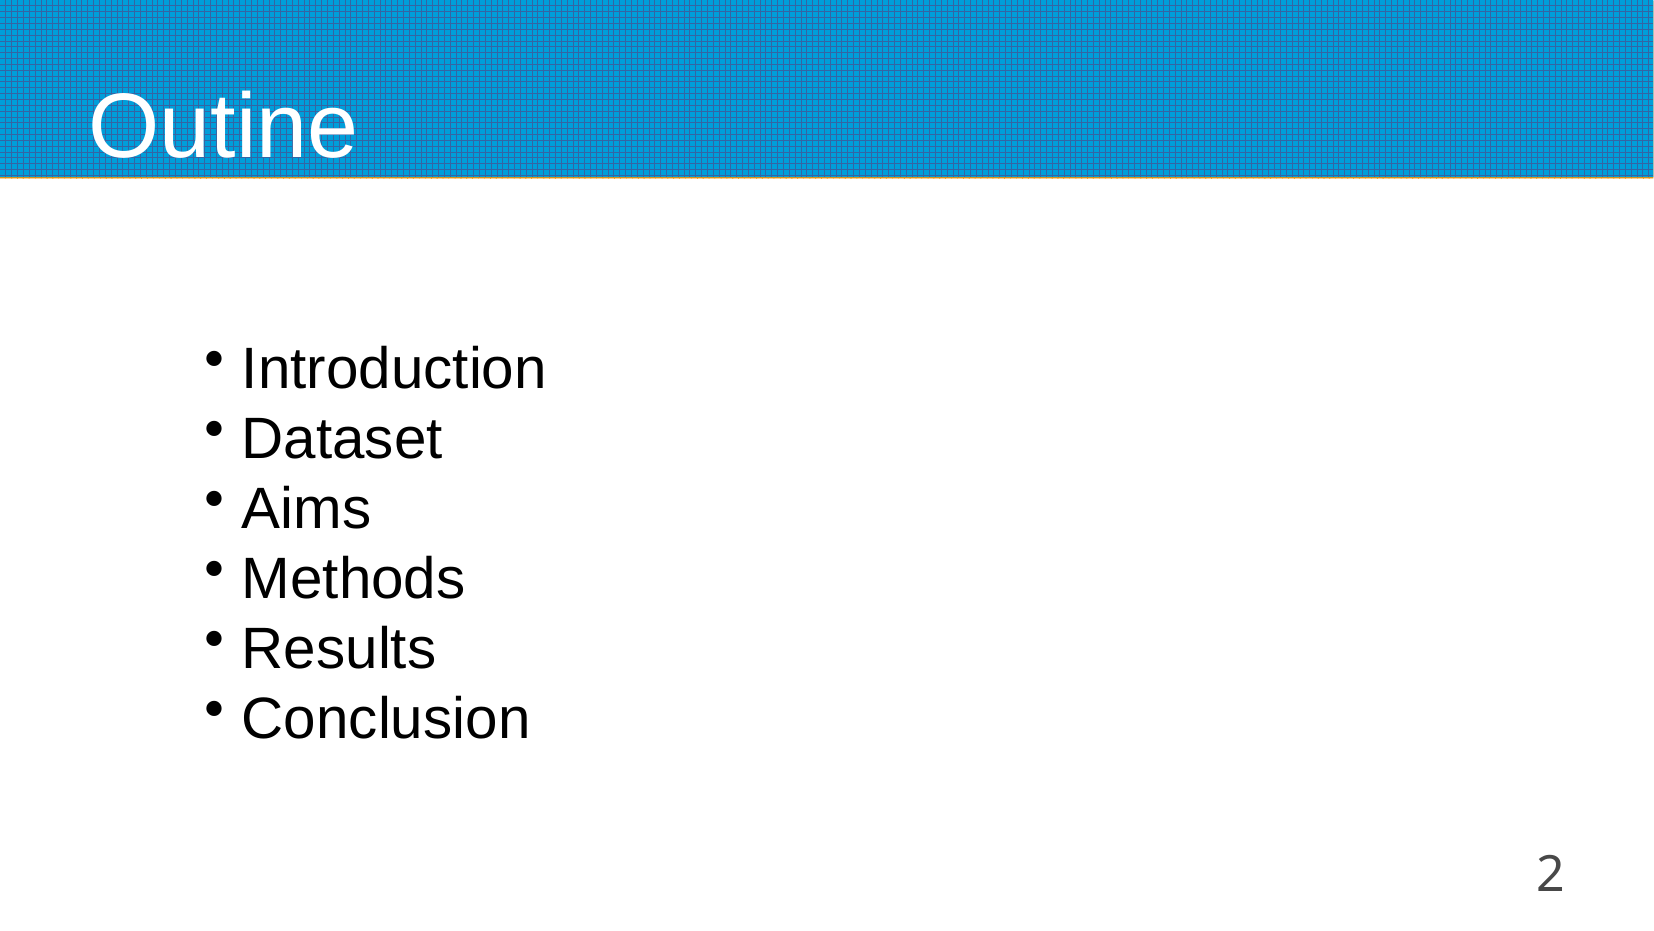

# Outine
Introduction​
Dataset​
Aims​
Methods​
Results​
Conclusion
2